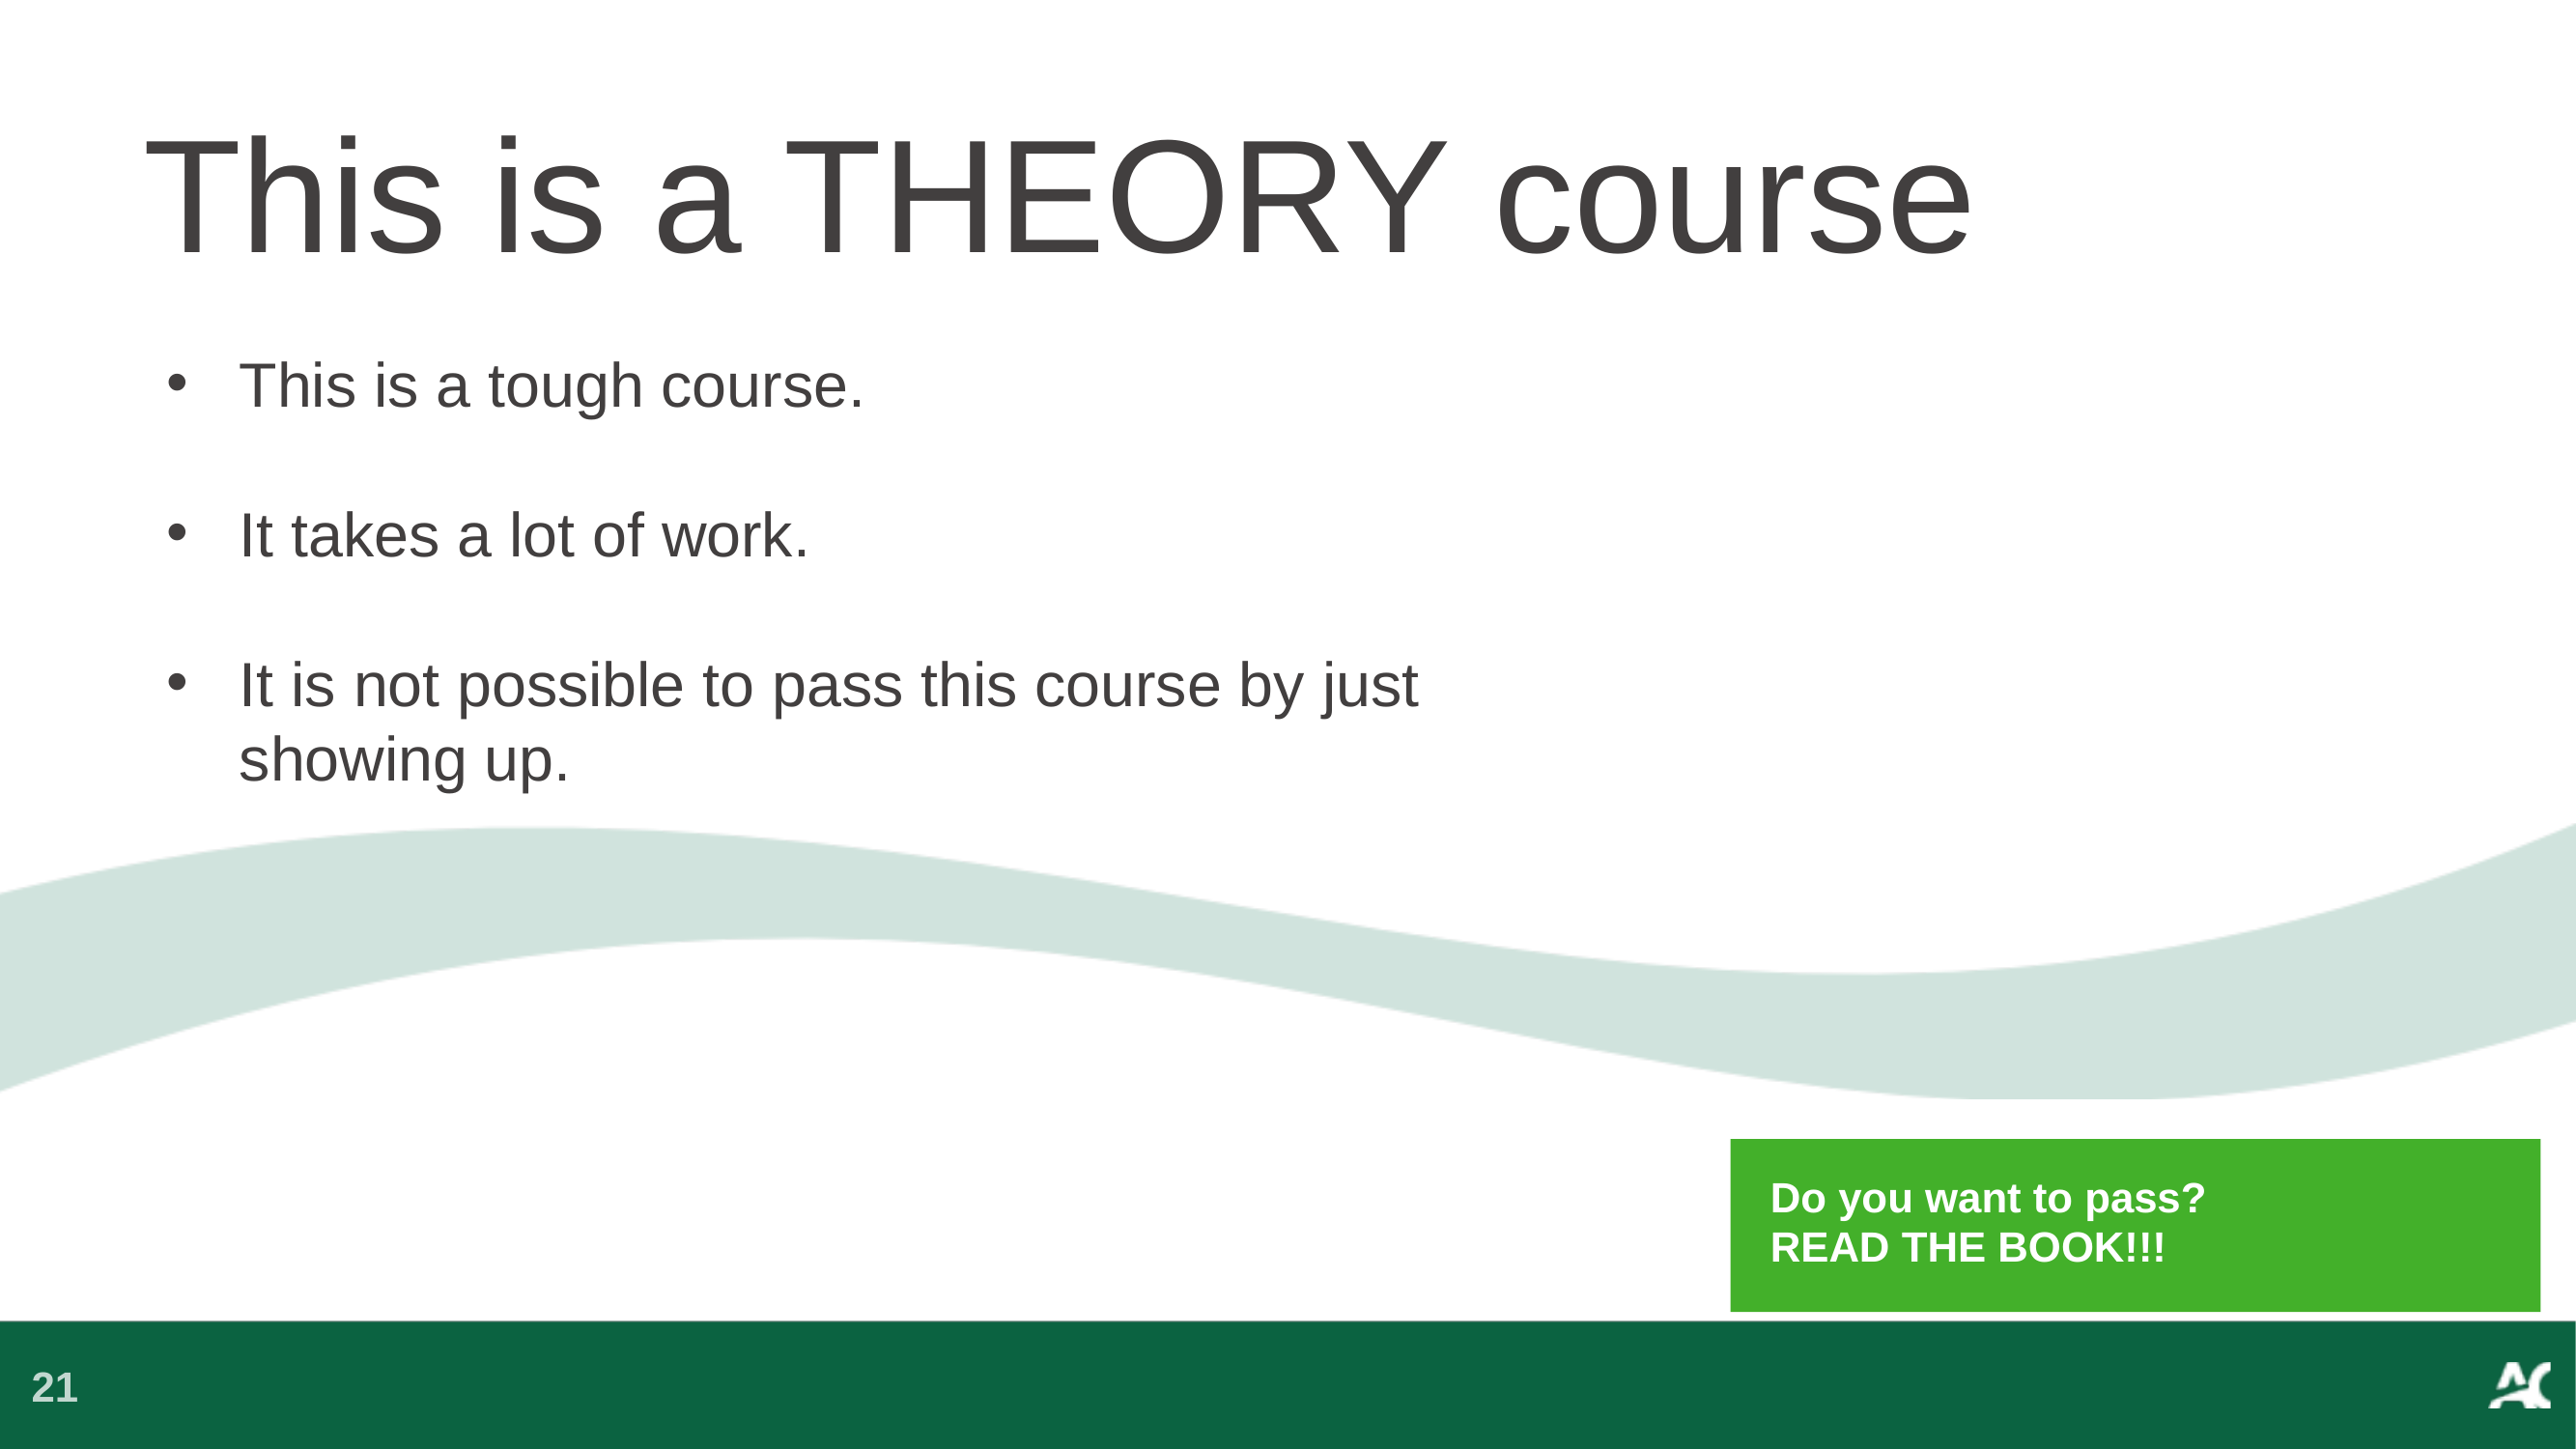

This is a THEORY course

This is a tough course.
It takes a lot of work.
It is not possible to pass this course by just showing up.
Do you want to pass?
READ THE BOOK!!!
21